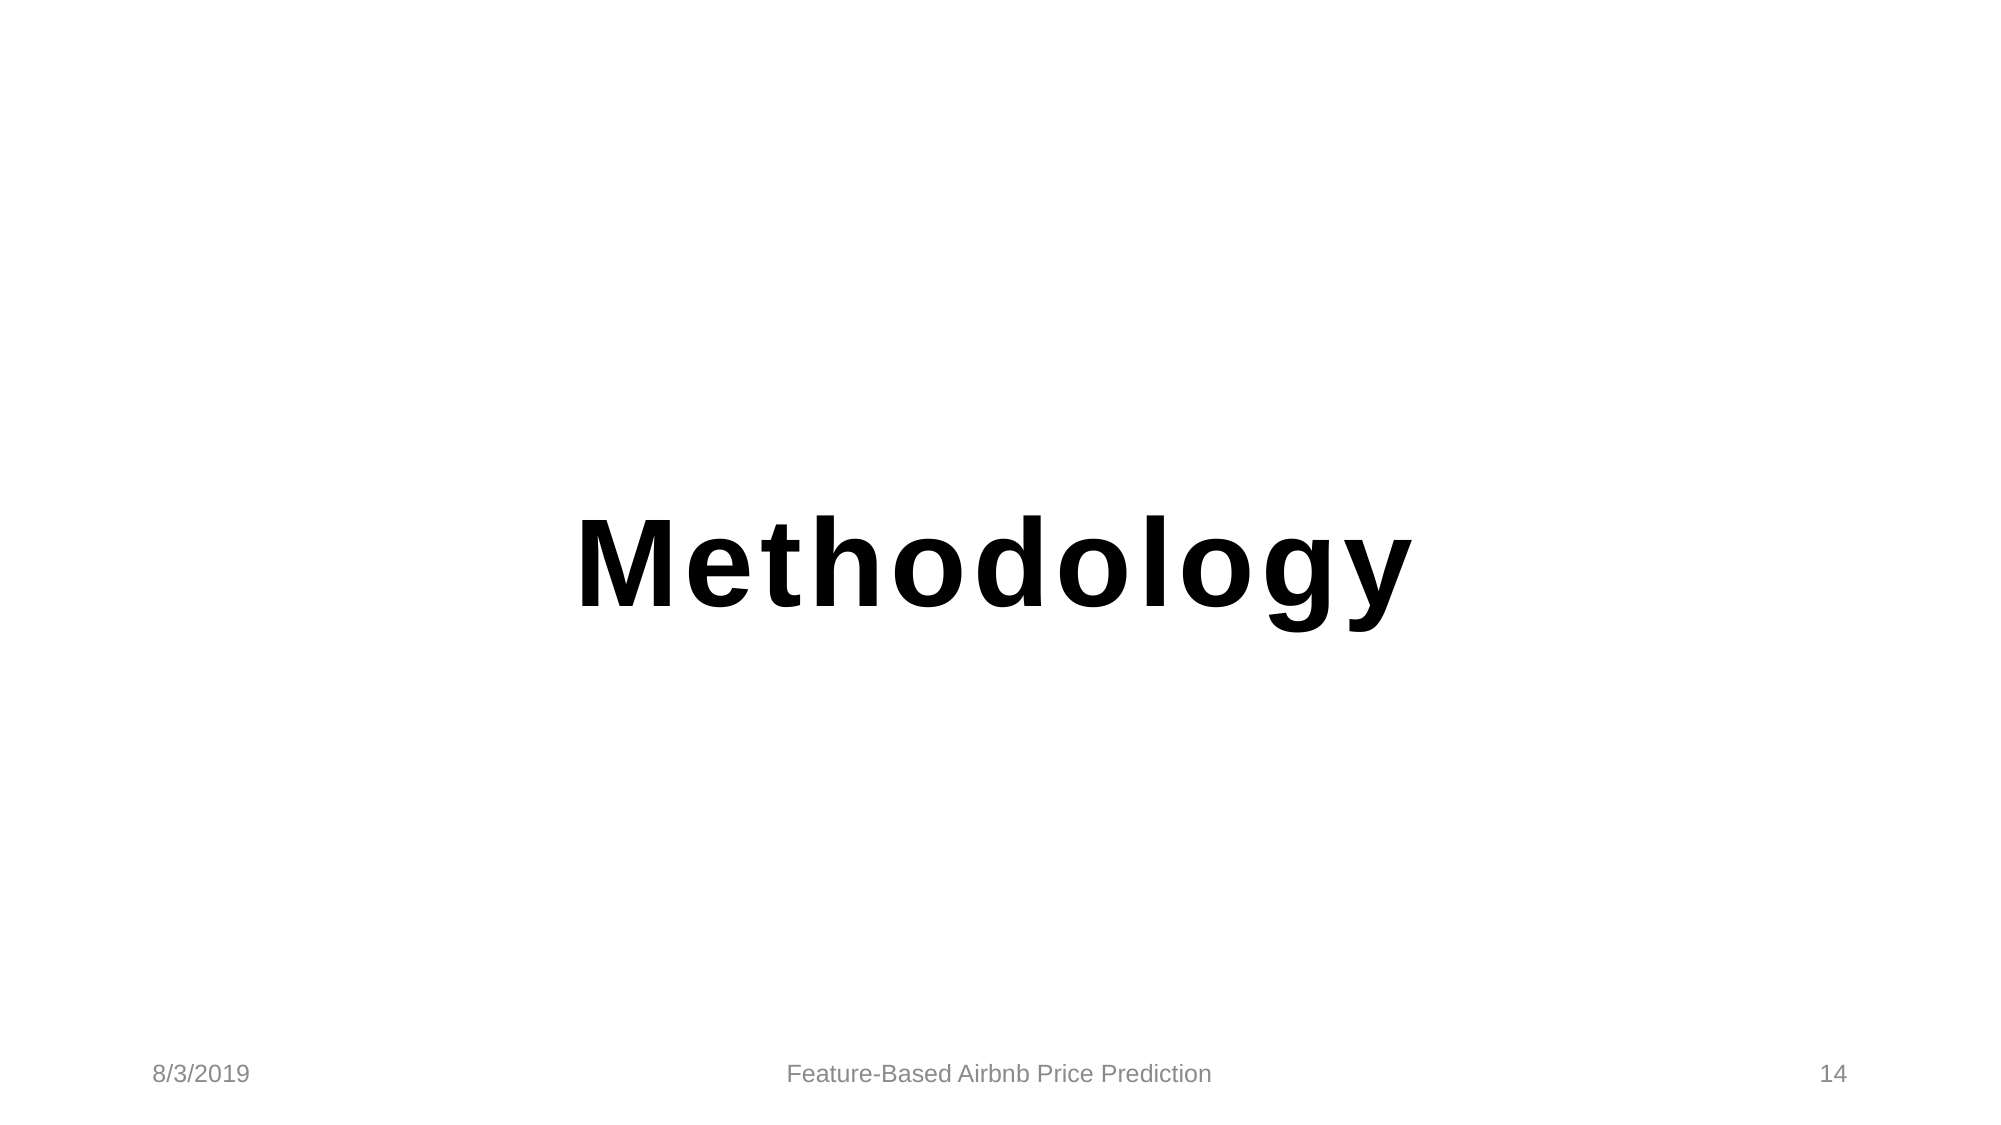

# Methodology
8/3/2019
Feature-Based Airbnb Price Prediction
14